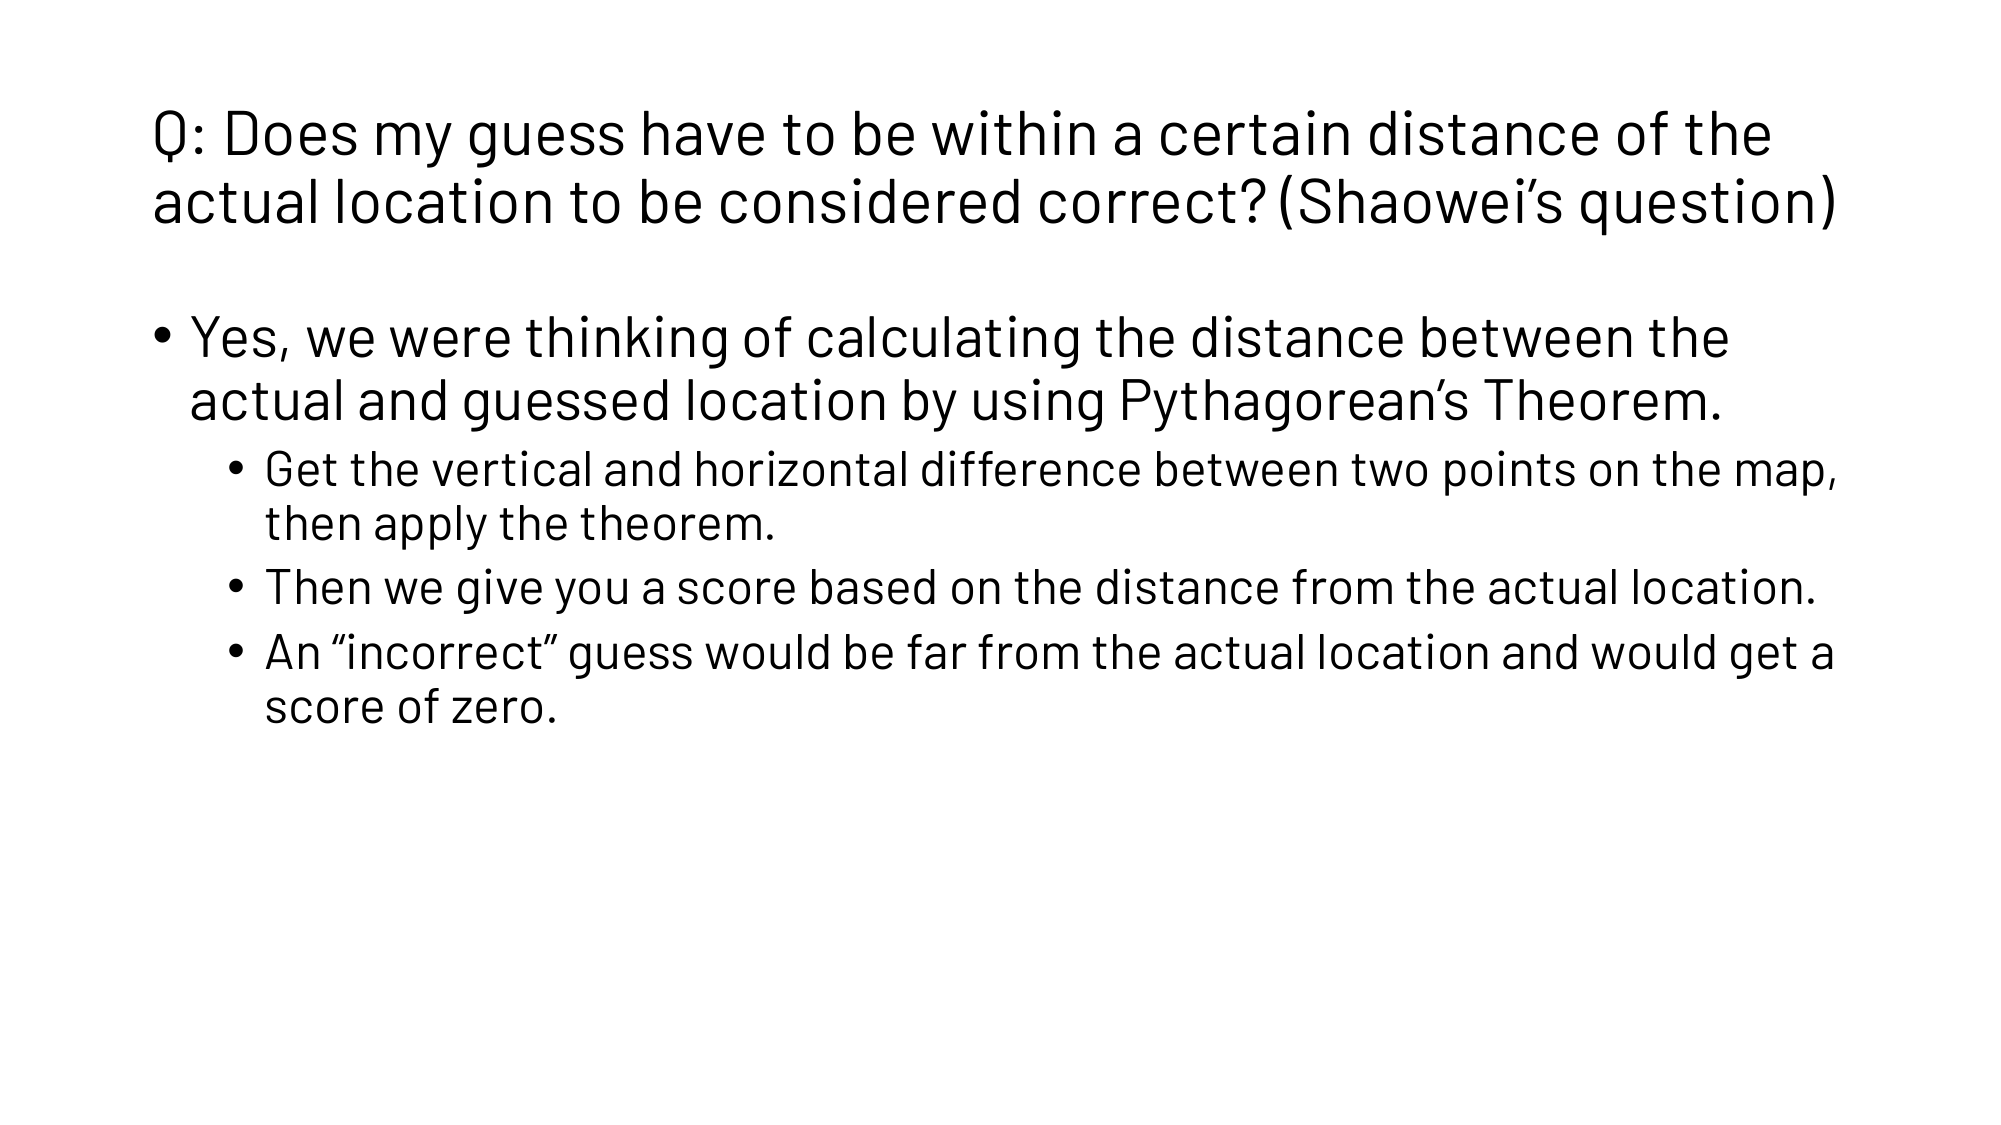

# Q: Does my guess have to be within a certain distance of the actual location to be considered correct? (Shaowei’s question)
Yes, we were thinking of calculating the distance between the actual and guessed location by using Pythagorean’s Theorem.
Get the vertical and horizontal difference between two points on the map, then apply the theorem.
Then we give you a score based on the distance from the actual location.
An “incorrect” guess would be far from the actual location and would get a score of zero.